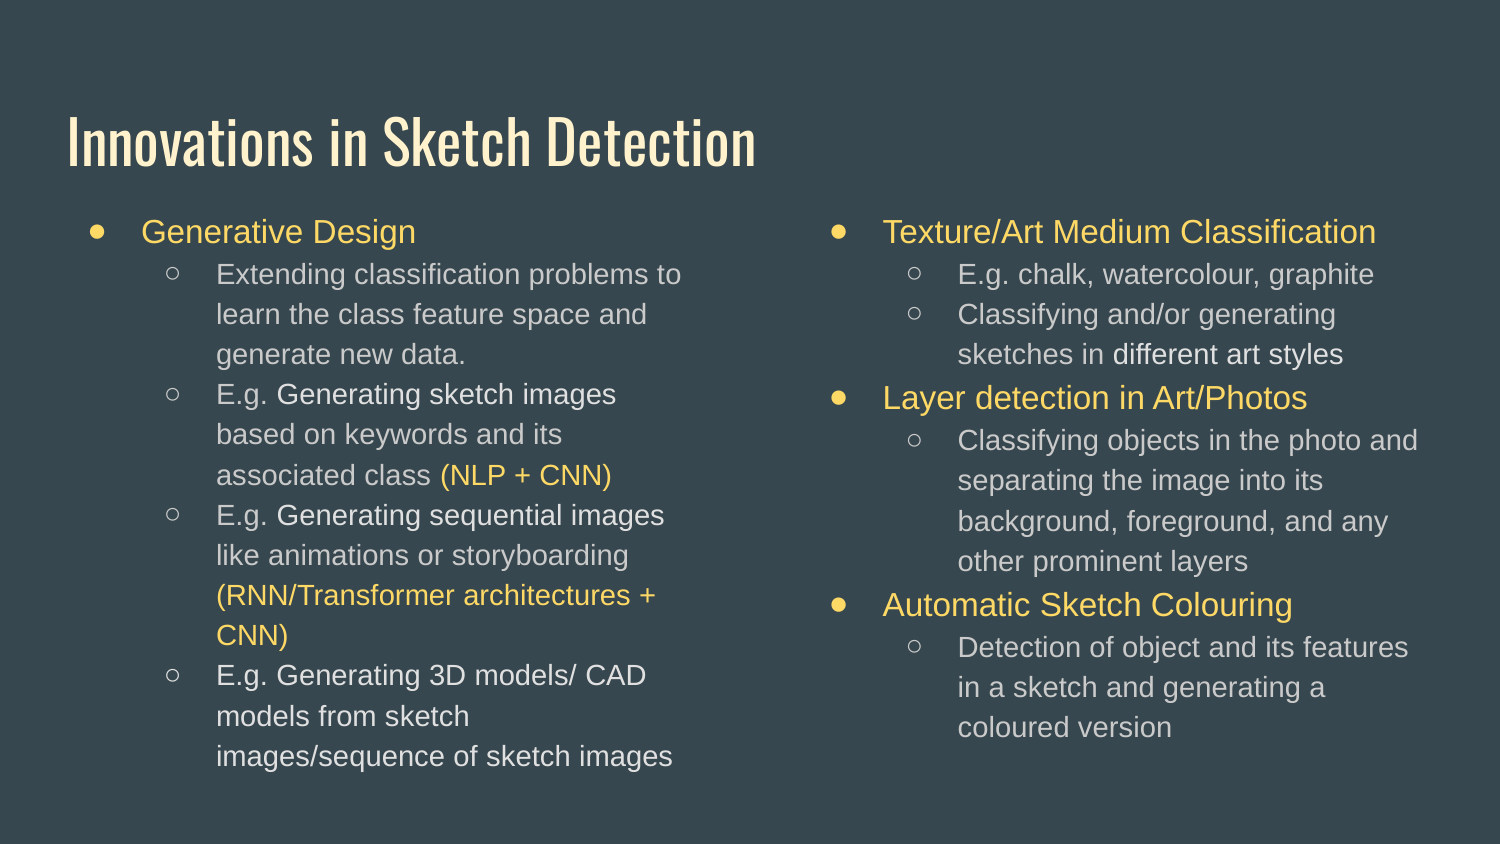

# Innovations in Sketch Detection
Generative Design
Extending classification problems to learn the class feature space and generate new data.
E.g. Generating sketch images based on keywords and its associated class (NLP + CNN)
E.g. Generating sequential images like animations or storyboarding (RNN/Transformer architectures + CNN)
E.g. Generating 3D models/ CAD models from sketch images/sequence of sketch images
Texture/Art Medium Classification
E.g. chalk, watercolour, graphite
Classifying and/or generating sketches in different art styles
Layer detection in Art/Photos
Classifying objects in the photo and separating the image into its background, foreground, and any other prominent layers
Automatic Sketch Colouring
Detection of object and its features in a sketch and generating a coloured version